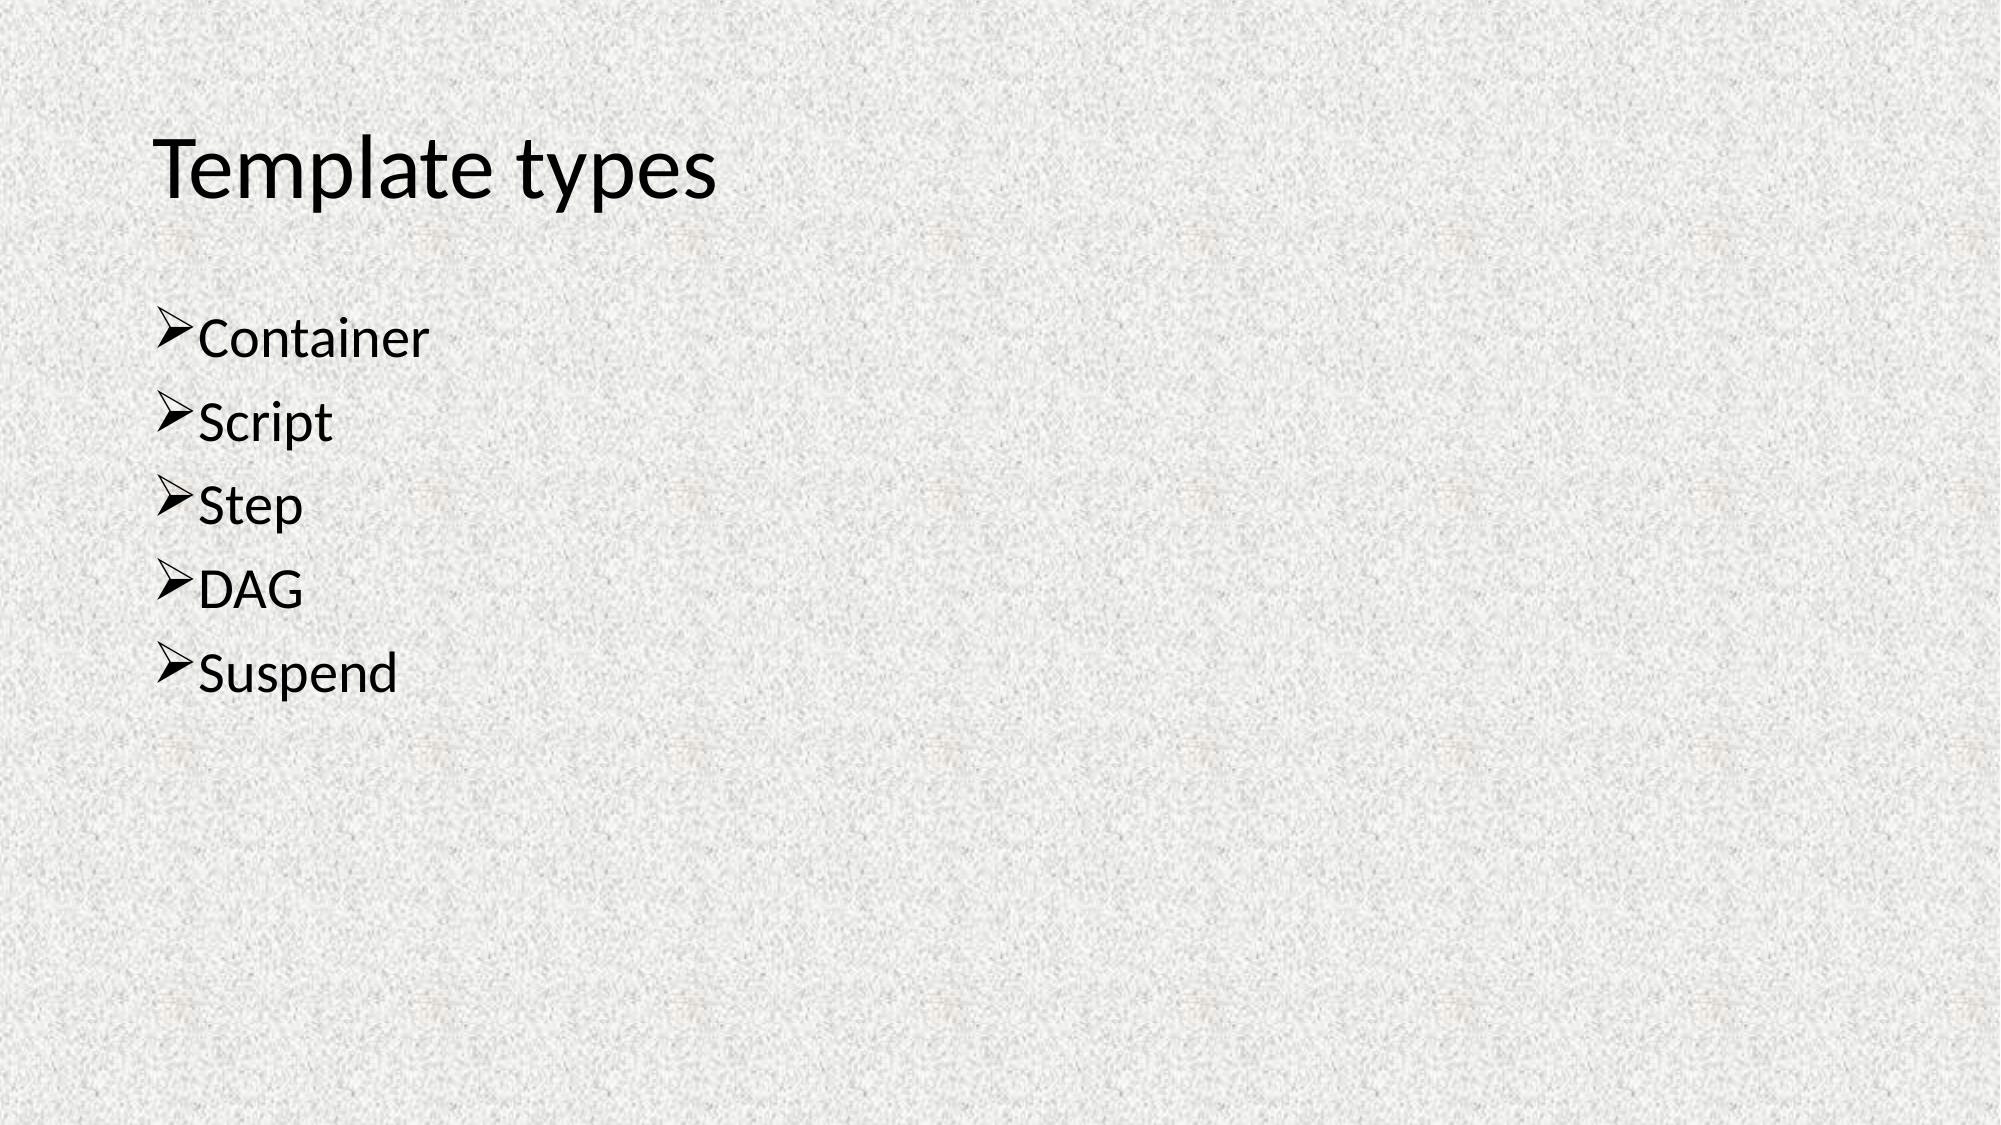

# Template types
Container
Script
Step
DAG
Suspend